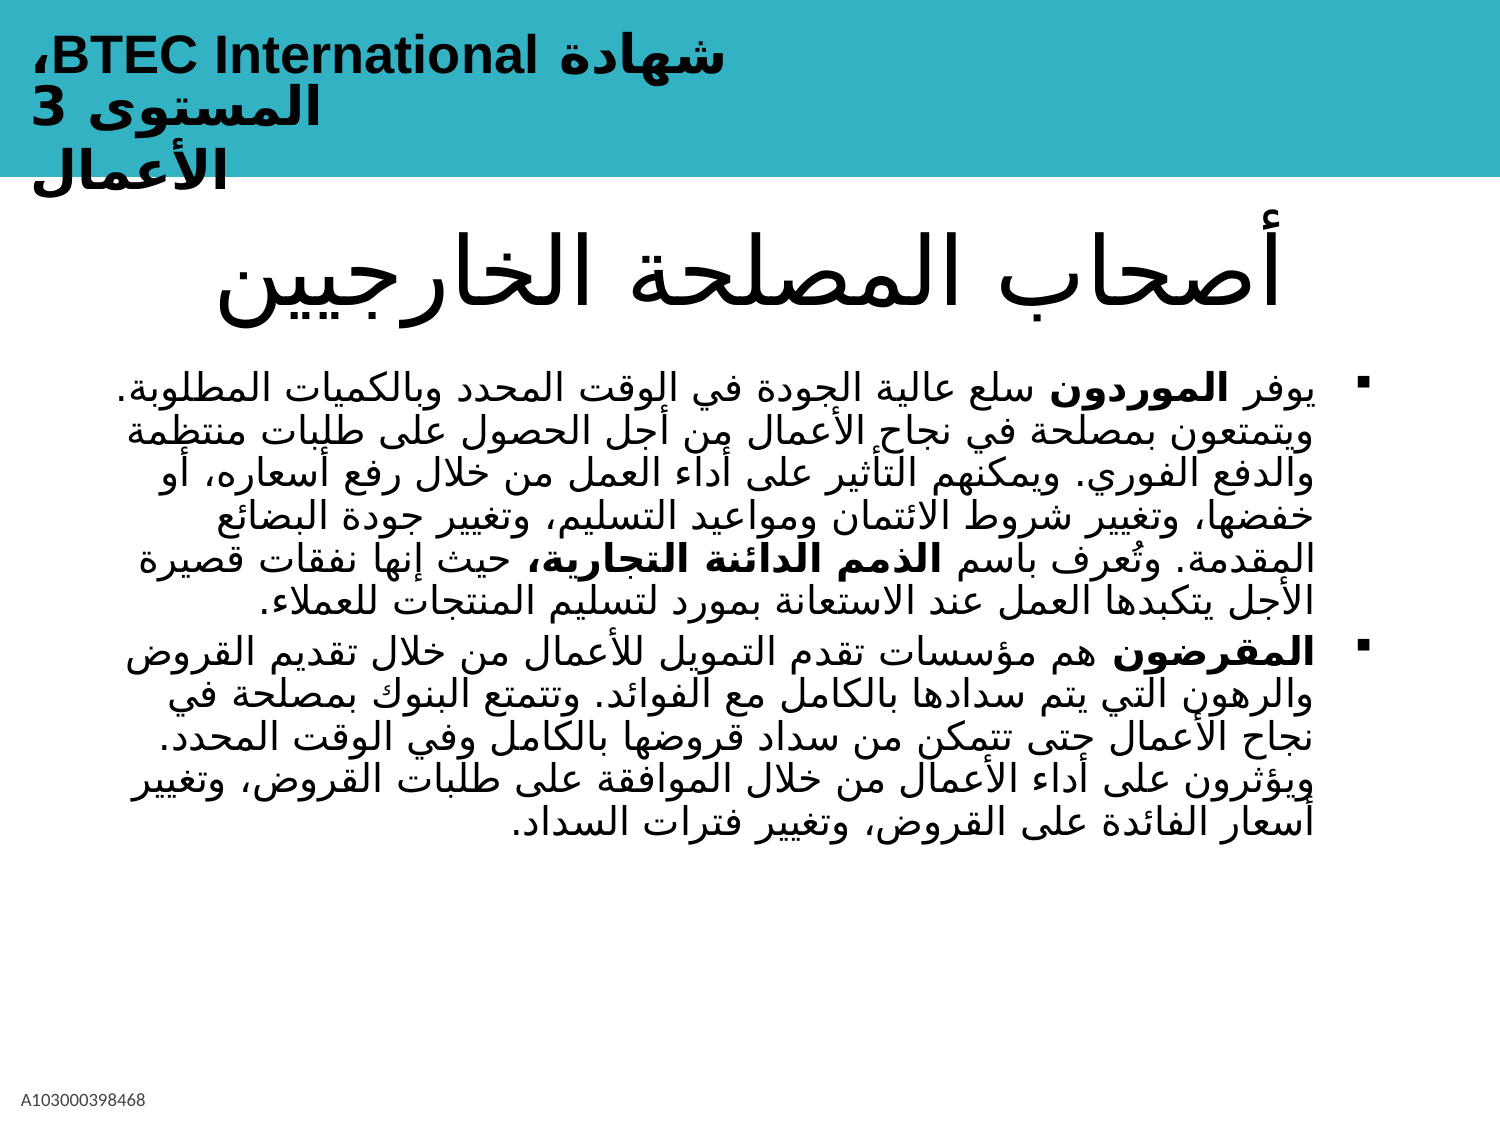

# أصحاب المصلحة الخارجيين
يوفر الموردون سلع عالية الجودة في الوقت المحدد وبالكميات المطلوبة. ويتمتعون بمصلحة في نجاح الأعمال من أجل الحصول على طلبات منتظمة والدفع الفوري. ويمكنهم التأثير على أداء العمل من خلال رفع أسعاره، أو خفضها، وتغيير شروط الائتمان ومواعيد التسليم، وتغيير جودة البضائع المقدمة. وتُعرف باسم الذمم الدائنة التجارية، حيث إنها نفقات قصيرة الأجل يتكبدها العمل عند الاستعانة بمورد لتسليم المنتجات للعملاء.
المقرضون هم مؤسسات تقدم التمويل للأعمال من خلال تقديم القروض والرهون التي يتم سدادها بالكامل مع الفوائد. وتتمتع البنوك بمصلحة في نجاح الأعمال حتى تتمكن من سداد قروضها بالكامل وفي الوقت المحدد. ويؤثرون على أداء الأعمال من خلال الموافقة على طلبات القروض، وتغيير أسعار الفائدة على القروض، وتغيير فترات السداد.

A103000398468